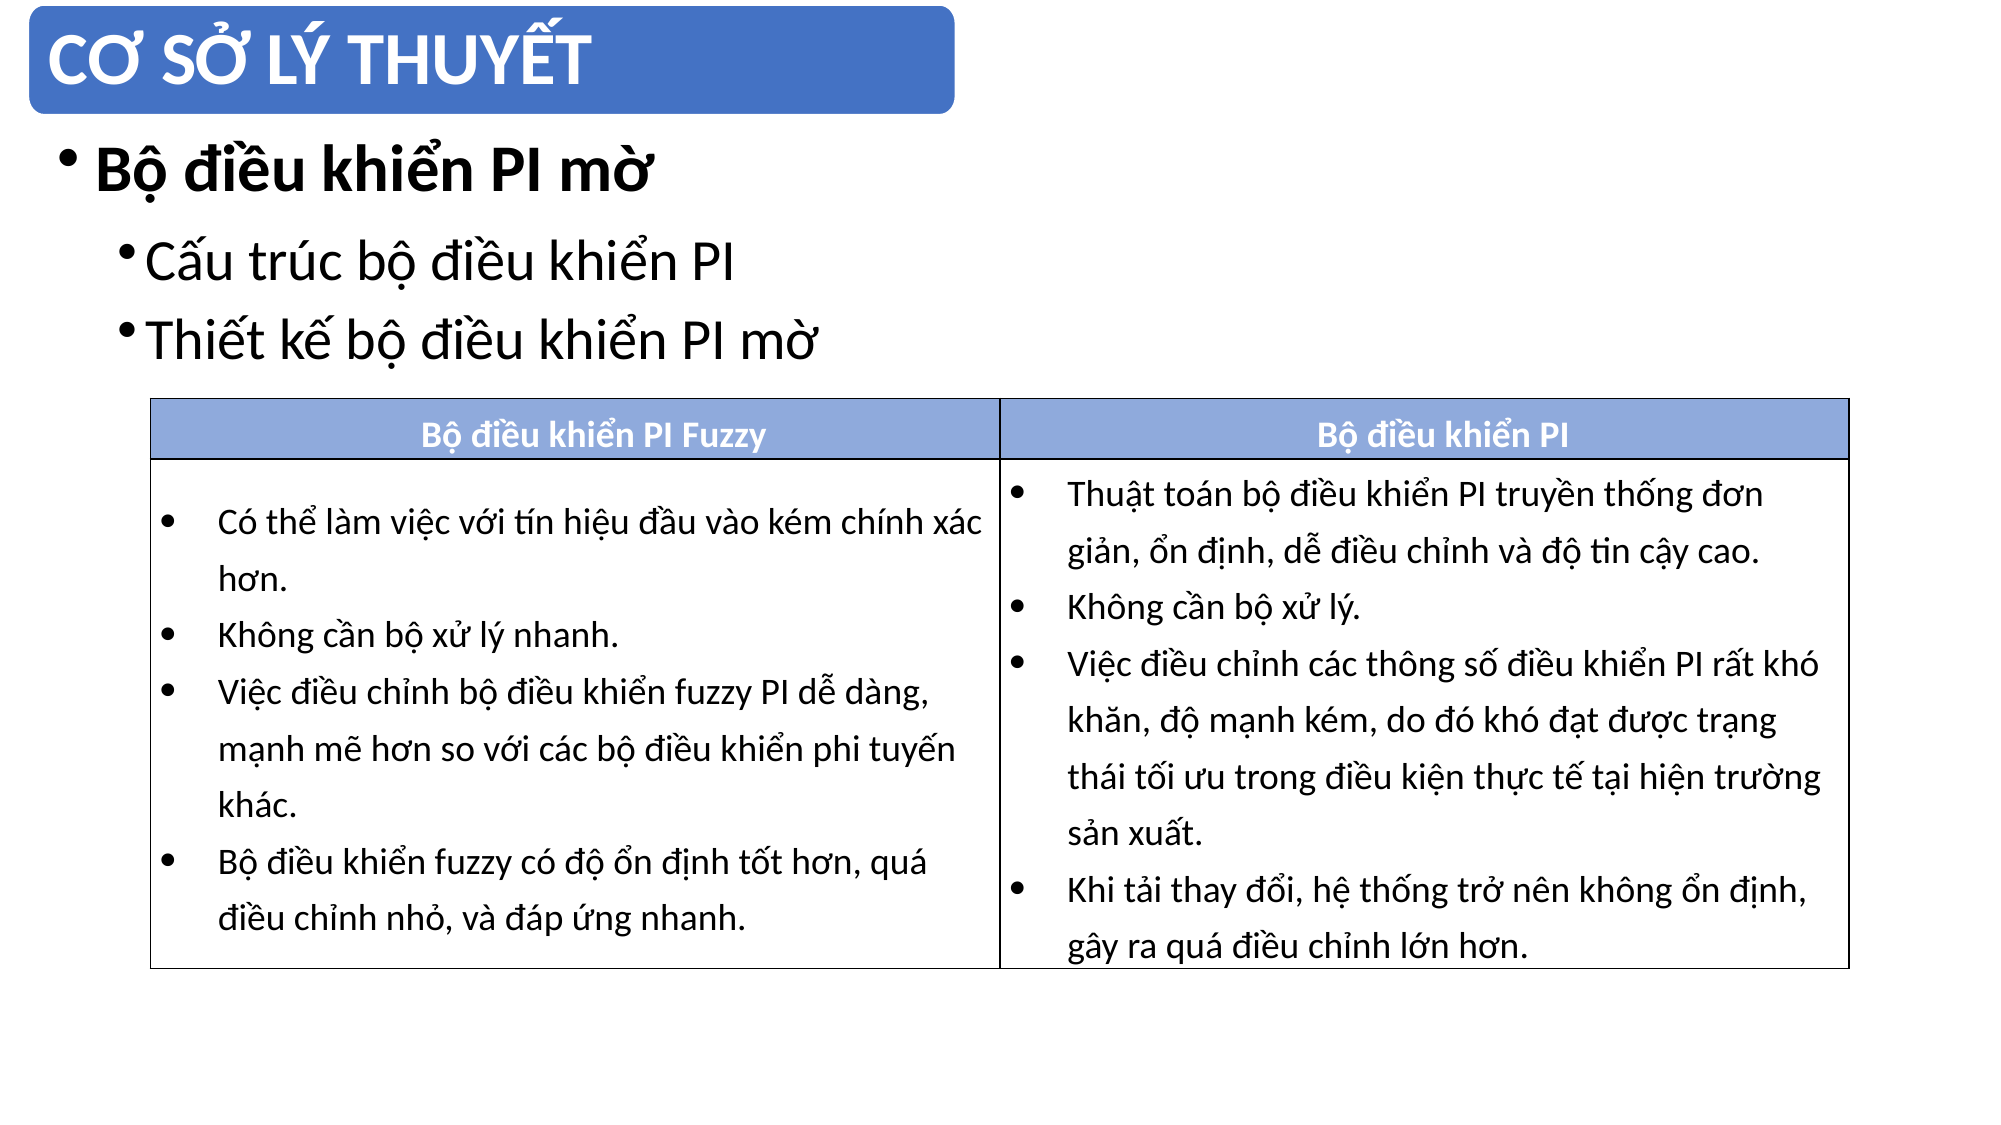

CƠ SỞ LÝ THUYẾT
Bộ điều khiển PI mờ
Cấu trúc bộ điều khiển PI
Thiết kế bộ điều khiển PI mờ
| Bộ điều khiển PI Fuzzy | Bộ điều khiển PI |
| --- | --- |
| Có thể làm việc với tín hiệu đầu vào kém chính xác hơn. Không cần bộ xử lý nhanh. Việc điều chỉnh bộ điều khiển fuzzy PI dễ dàng, mạnh mẽ hơn so với các bộ điều khiển phi tuyến khác. Bộ điều khiển fuzzy có độ ổn định tốt hơn, quá điều chỉnh nhỏ, và đáp ứng nhanh. | Thuật toán bộ điều khiển PI truyền thống đơn giản, ổn định, dễ điều chỉnh và độ tin cậy cao. Không cần bộ xử lý. Việc điều chỉnh các thông số điều khiển PI rất khó khăn, độ mạnh kém, do đó khó đạt được trạng thái tối ưu trong điều kiện thực tế tại hiện trường sản xuất. Khi tải thay đổi, hệ thống trở nên không ổn định, gây ra quá điều chỉnh lớn hơn. |